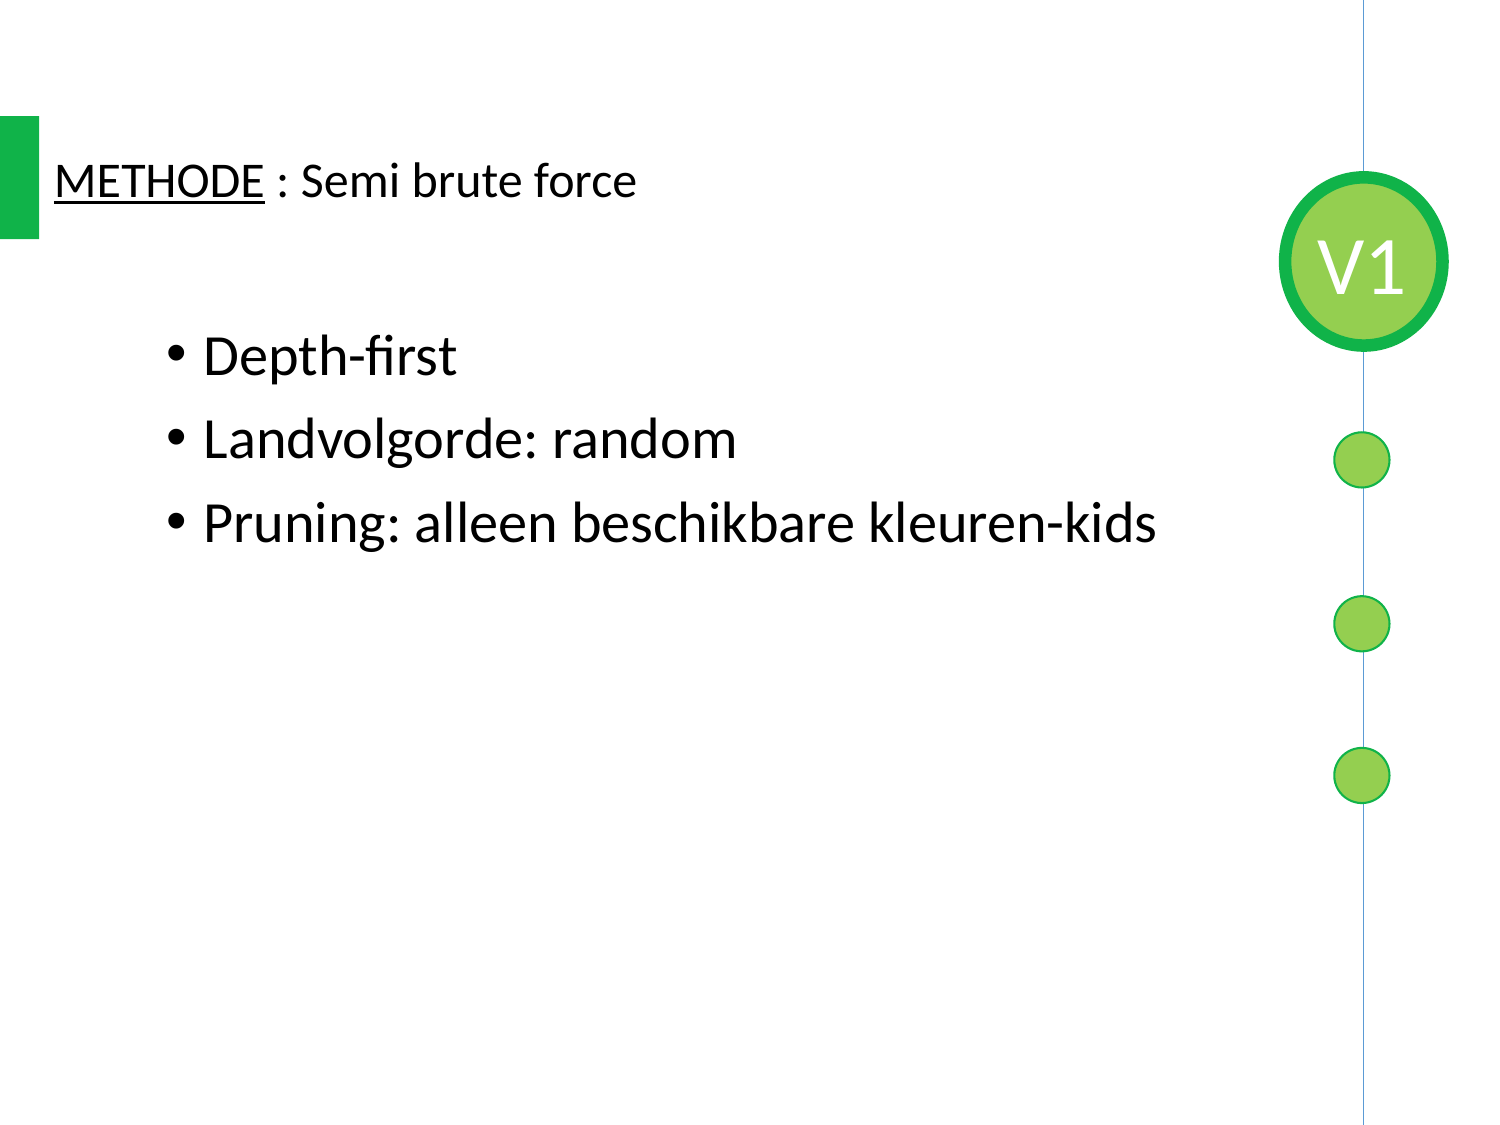

METHODE : Semi brute force

Depth-first
Landvolgorde: random
Pruning: alleen beschikbare kleuren-kids

V1